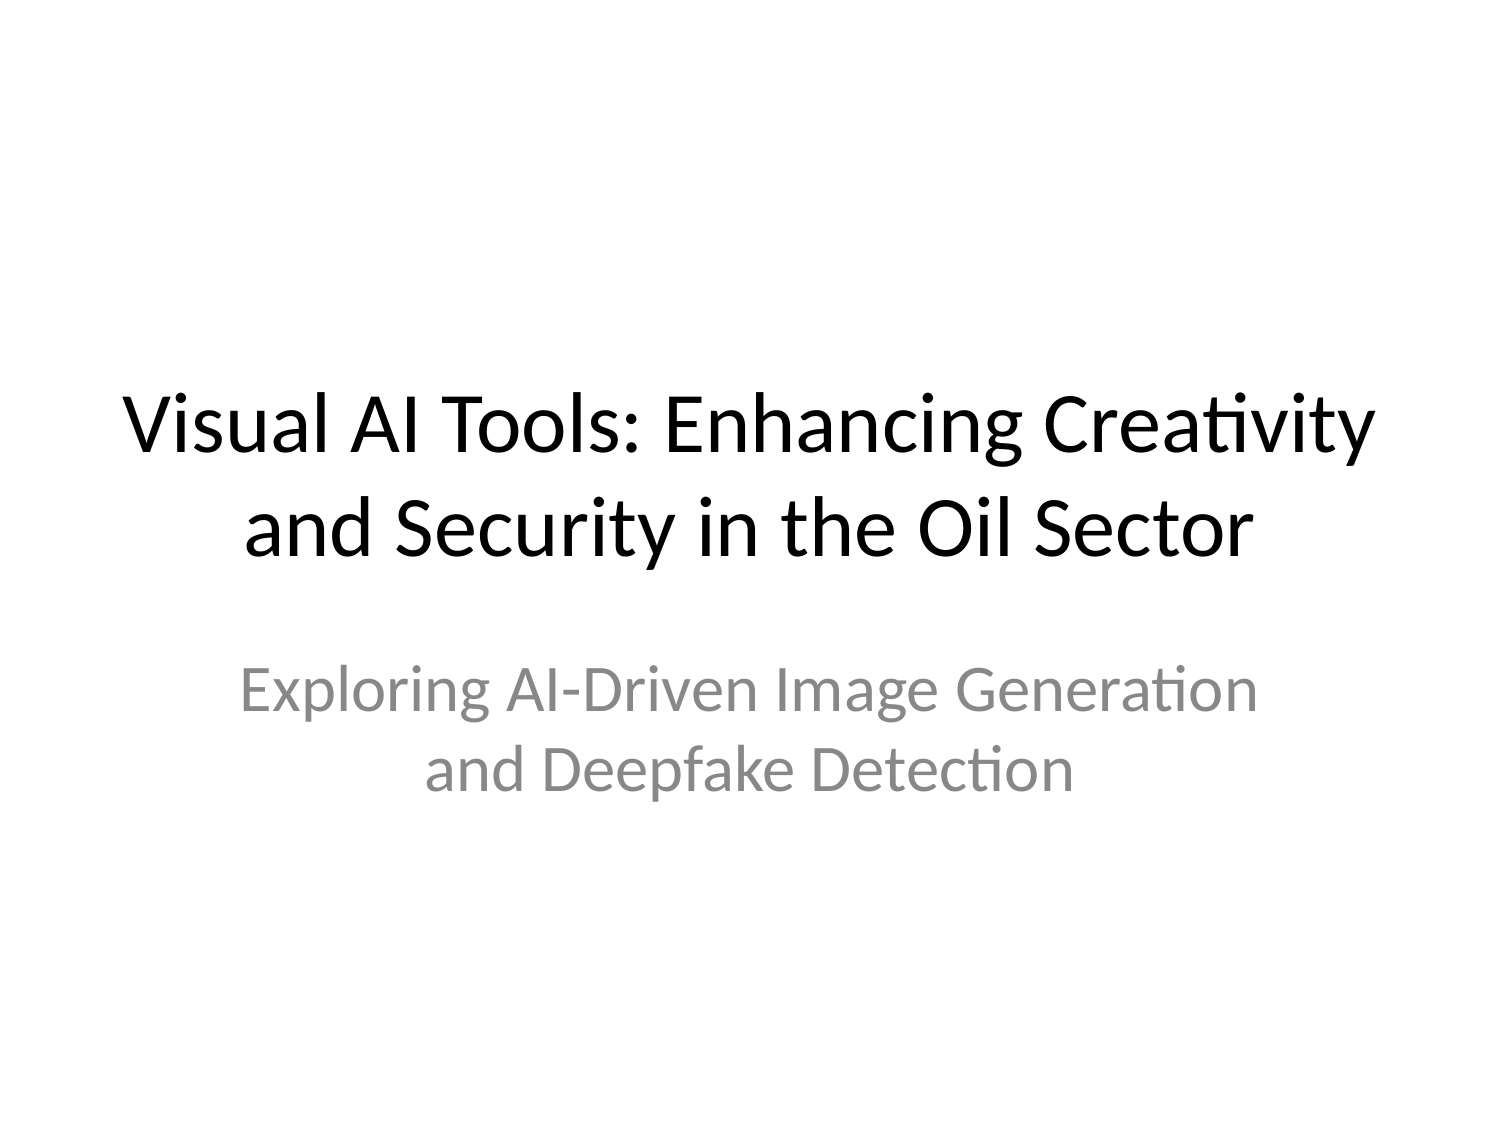

# Visual AI Tools: Enhancing Creativity and Security in the Oil Sector
Exploring AI-Driven Image Generation and Deepfake Detection